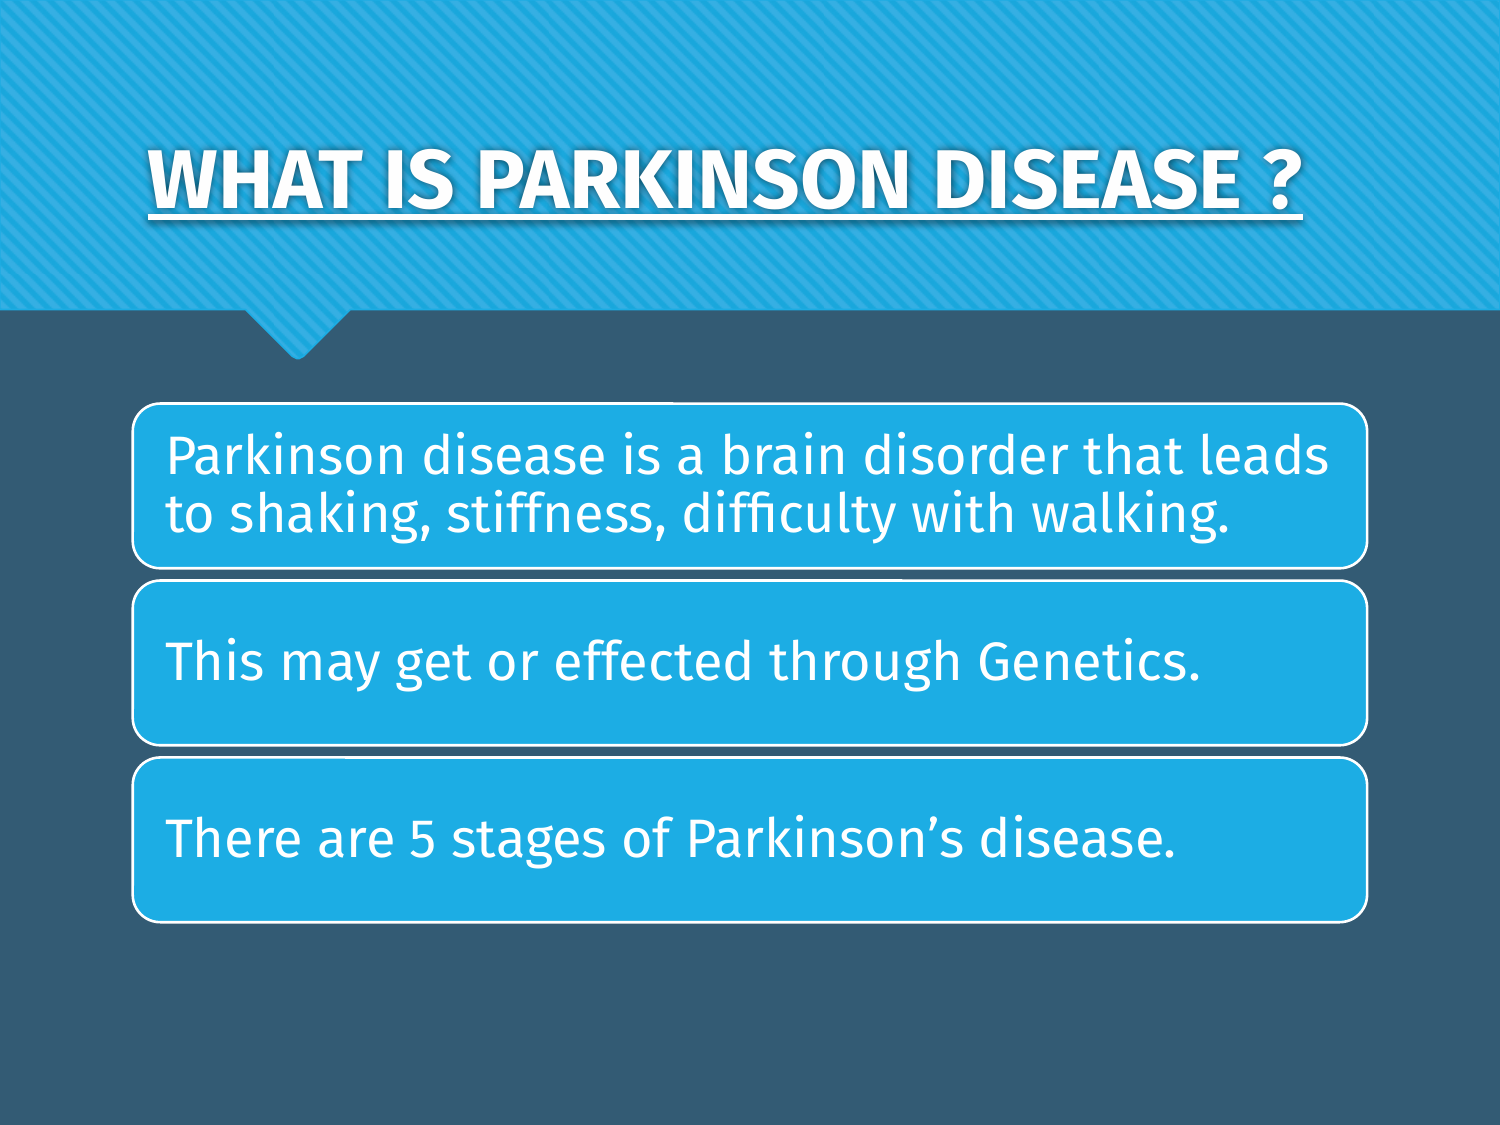

# WHAT IS PARKINSON DISEASE ?
Parkinson disease is a brain disorder that leads to shaking, stiffness, difficulty with walking.
This may get or effected through Genetics.
There are 5 stages of Parkinson’s disease.